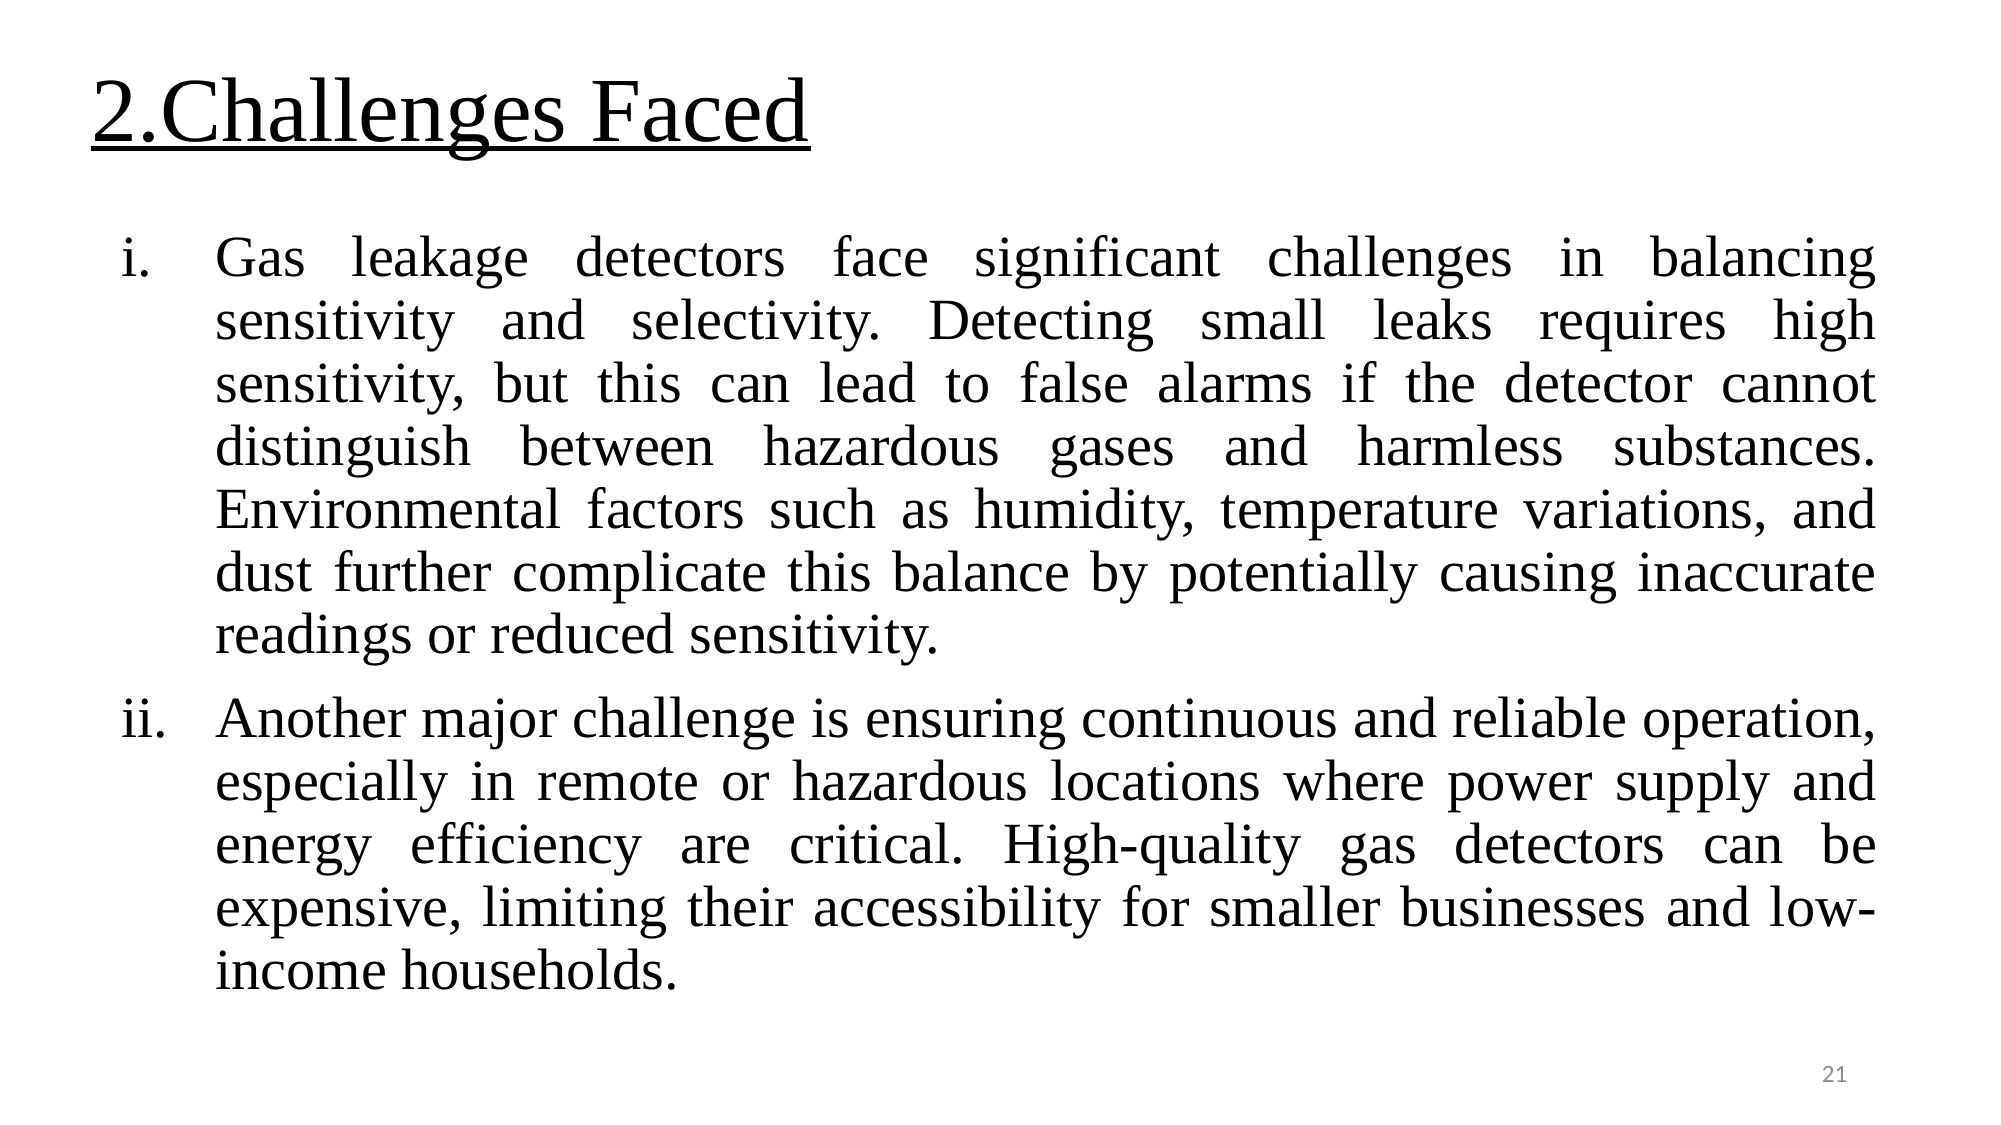

2.Challenges Faced
Gas leakage detectors face significant challenges in balancing sensitivity and selectivity. Detecting small leaks requires high sensitivity, but this can lead to false alarms if the detector cannot distinguish between hazardous gases and harmless substances. Environmental factors such as humidity, temperature variations, and dust further complicate this balance by potentially causing inaccurate readings or reduced sensitivity.
Another major challenge is ensuring continuous and reliable operation, especially in remote or hazardous locations where power supply and energy efficiency are critical. High-quality gas detectors can be expensive, limiting their accessibility for smaller businesses and low-income households.
21